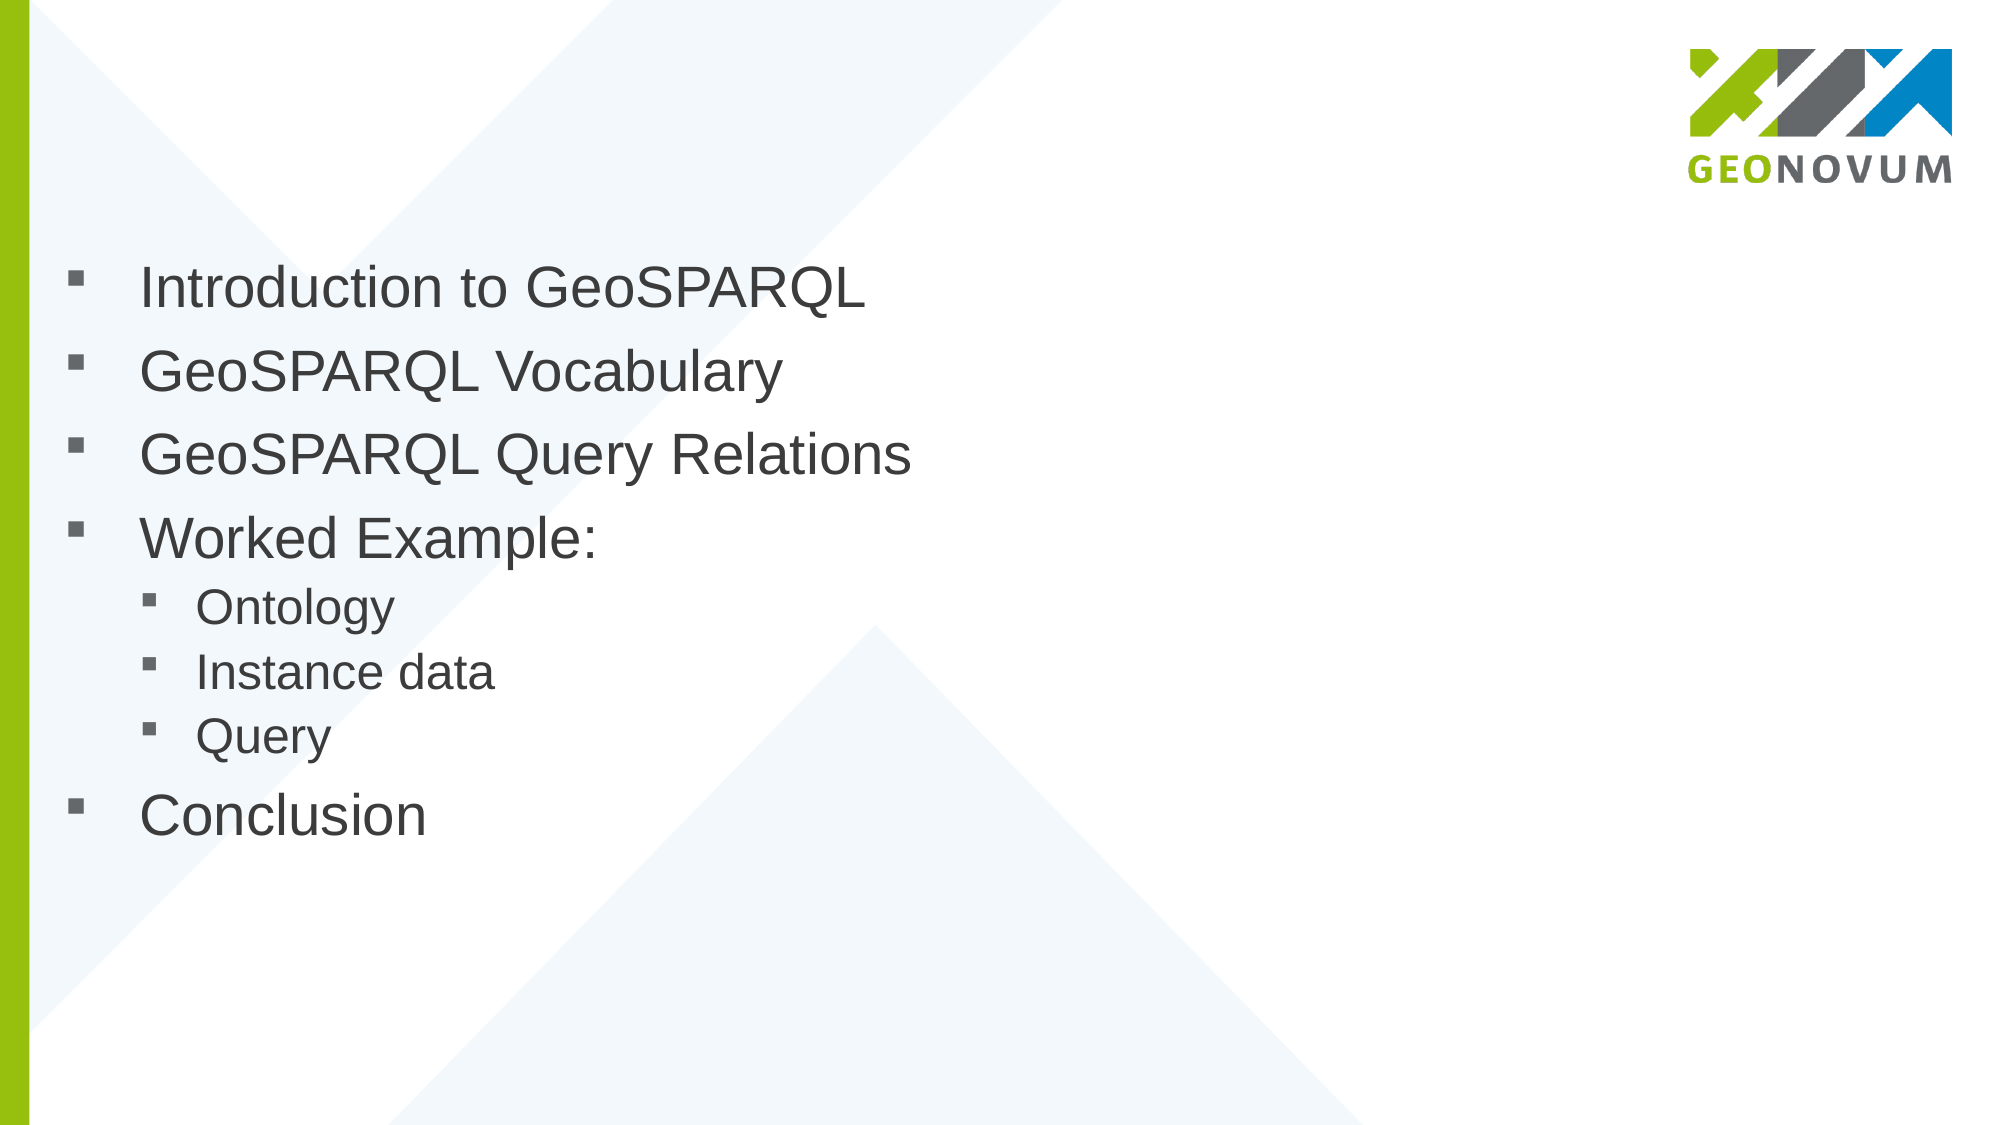

#
Introduction to GeoSPARQL
GeoSPARQL Vocabulary
GeoSPARQL Query Relations
Worked Example:
Ontology
Instance data
Query
Conclusion